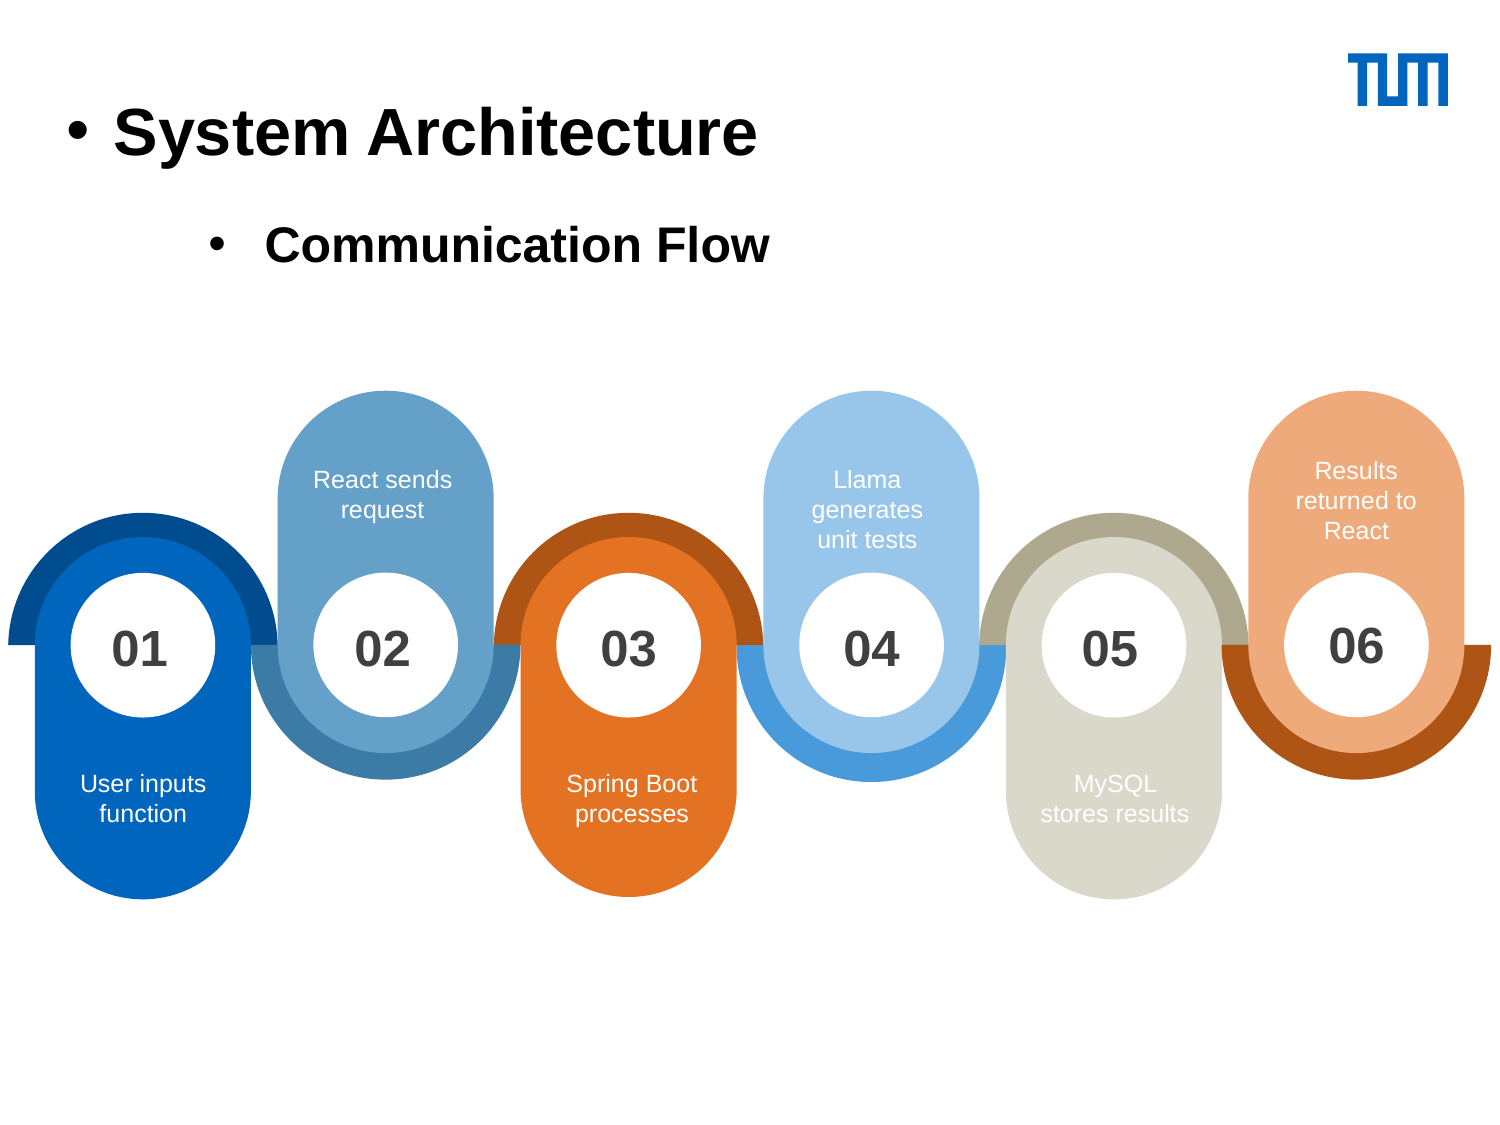

System Architecture
Communication Flow

01
02
03
04
05

React sends request
Llama generates unit tests
User inputs function
Spring Boot processes
MySQL stores results

06
Results returned to React